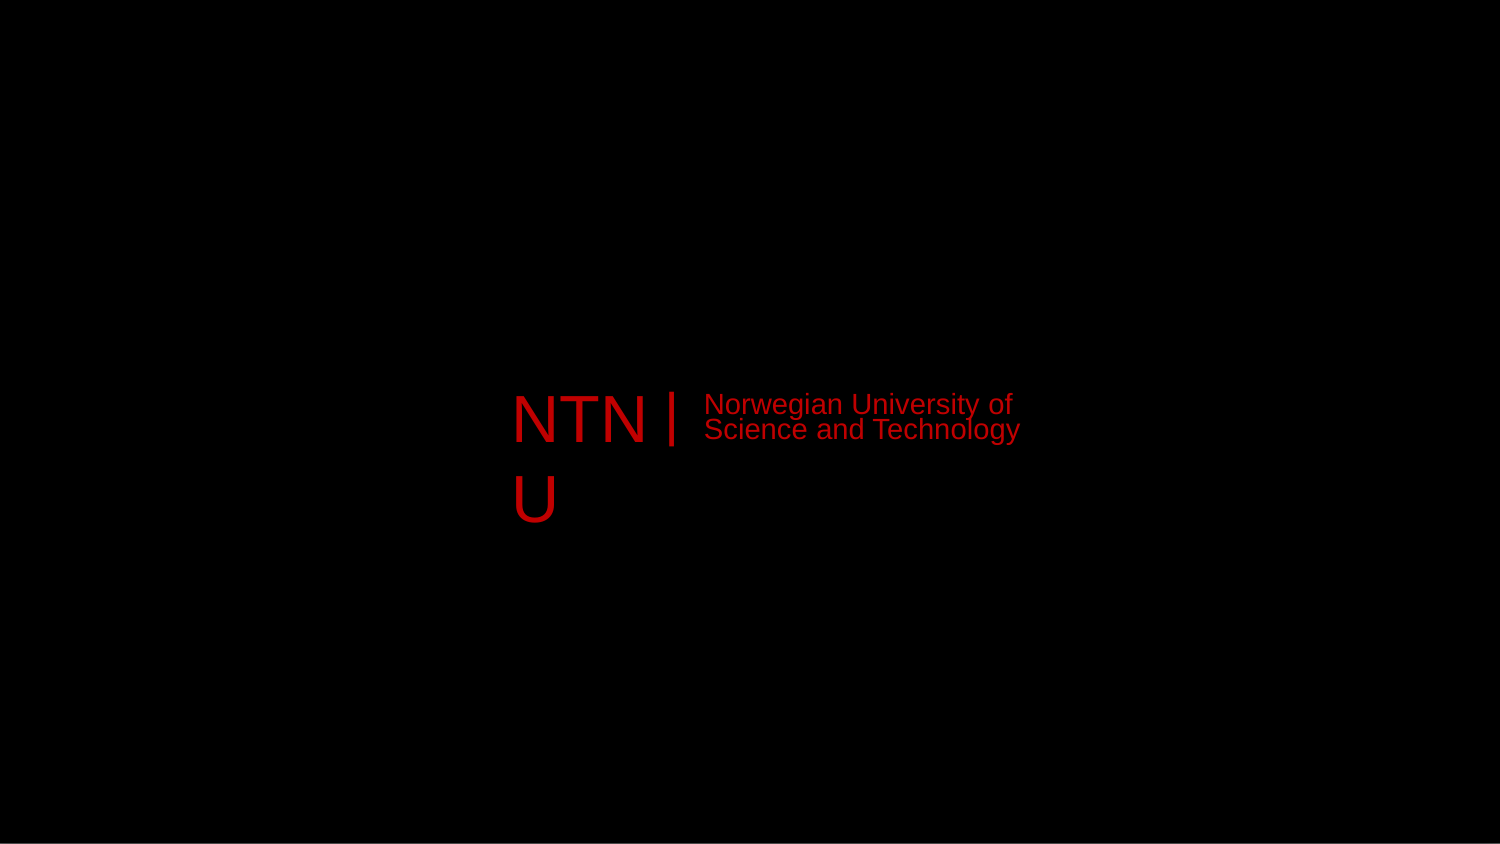

NTNU
|
Norwegian University of
Science and Technology